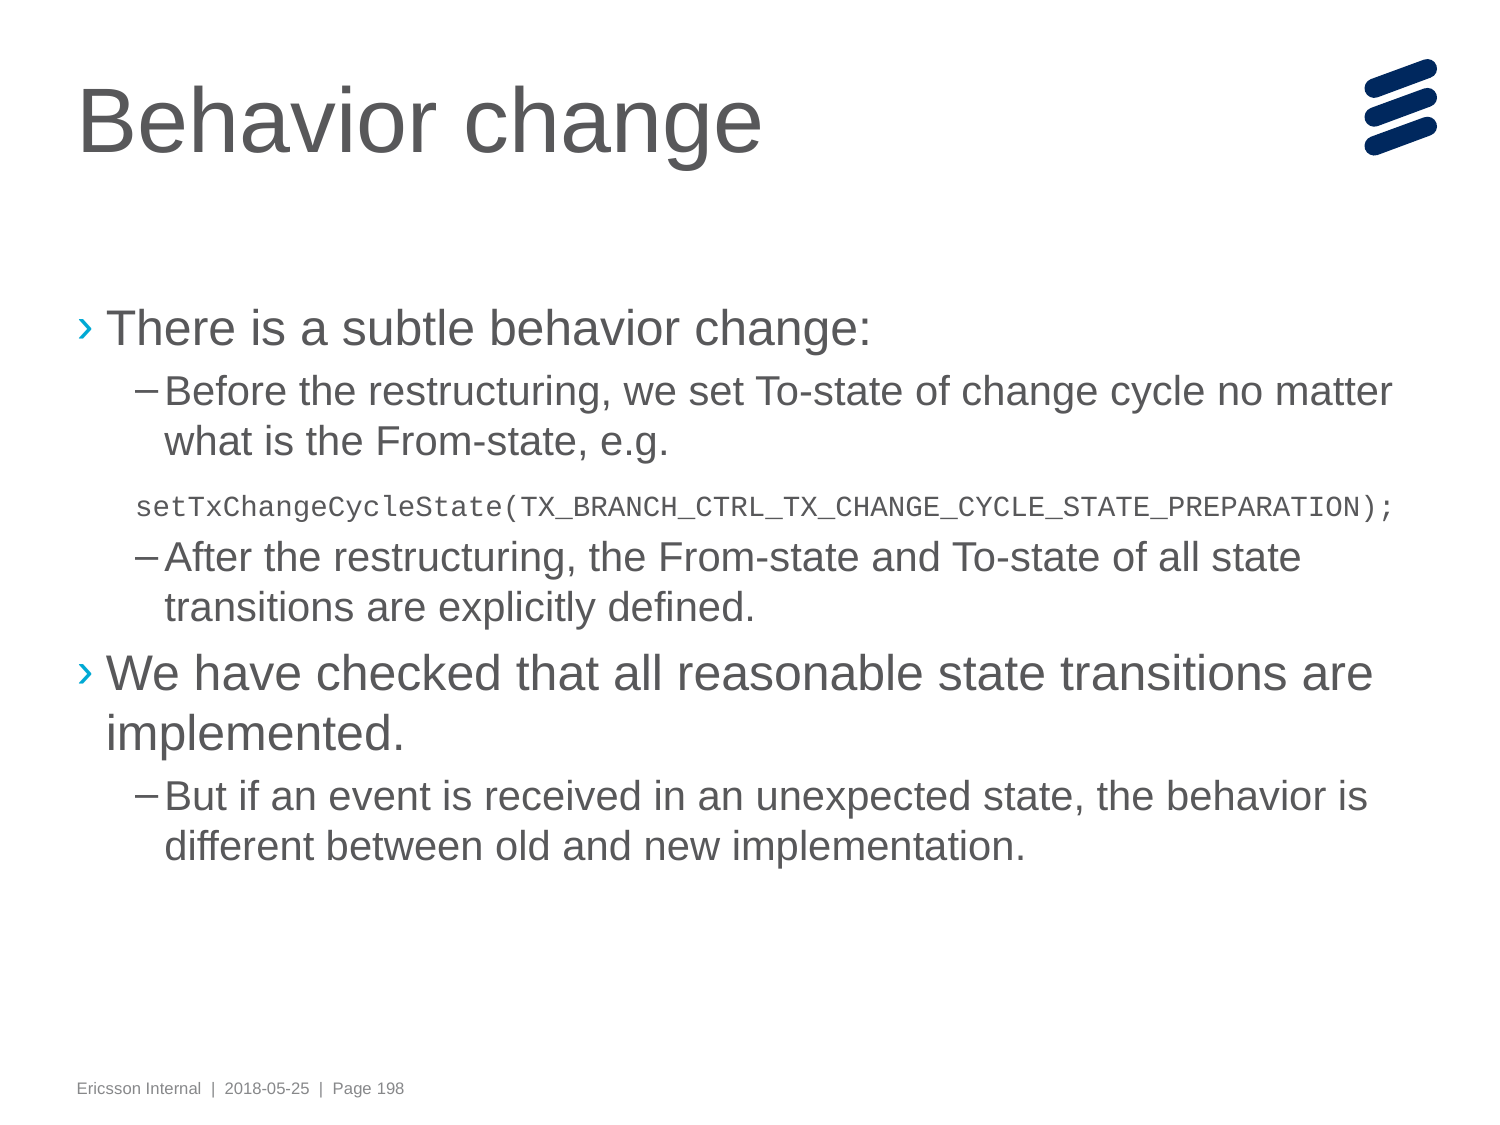

# Behavior change
There is a subtle behavior change:
Before the restructuring, we set To-state of change cycle no matter what is the From-state, e.g.
setTxChangeCycleState(TX_BRANCH_CTRL_TX_CHANGE_CYCLE_STATE_PREPARATION);
After the restructuring, the From-state and To-state of all state transitions are explicitly defined.
We have checked that all reasonable state transitions are implemented.
But if an event is received in an unexpected state, the behavior is different between old and new implementation.